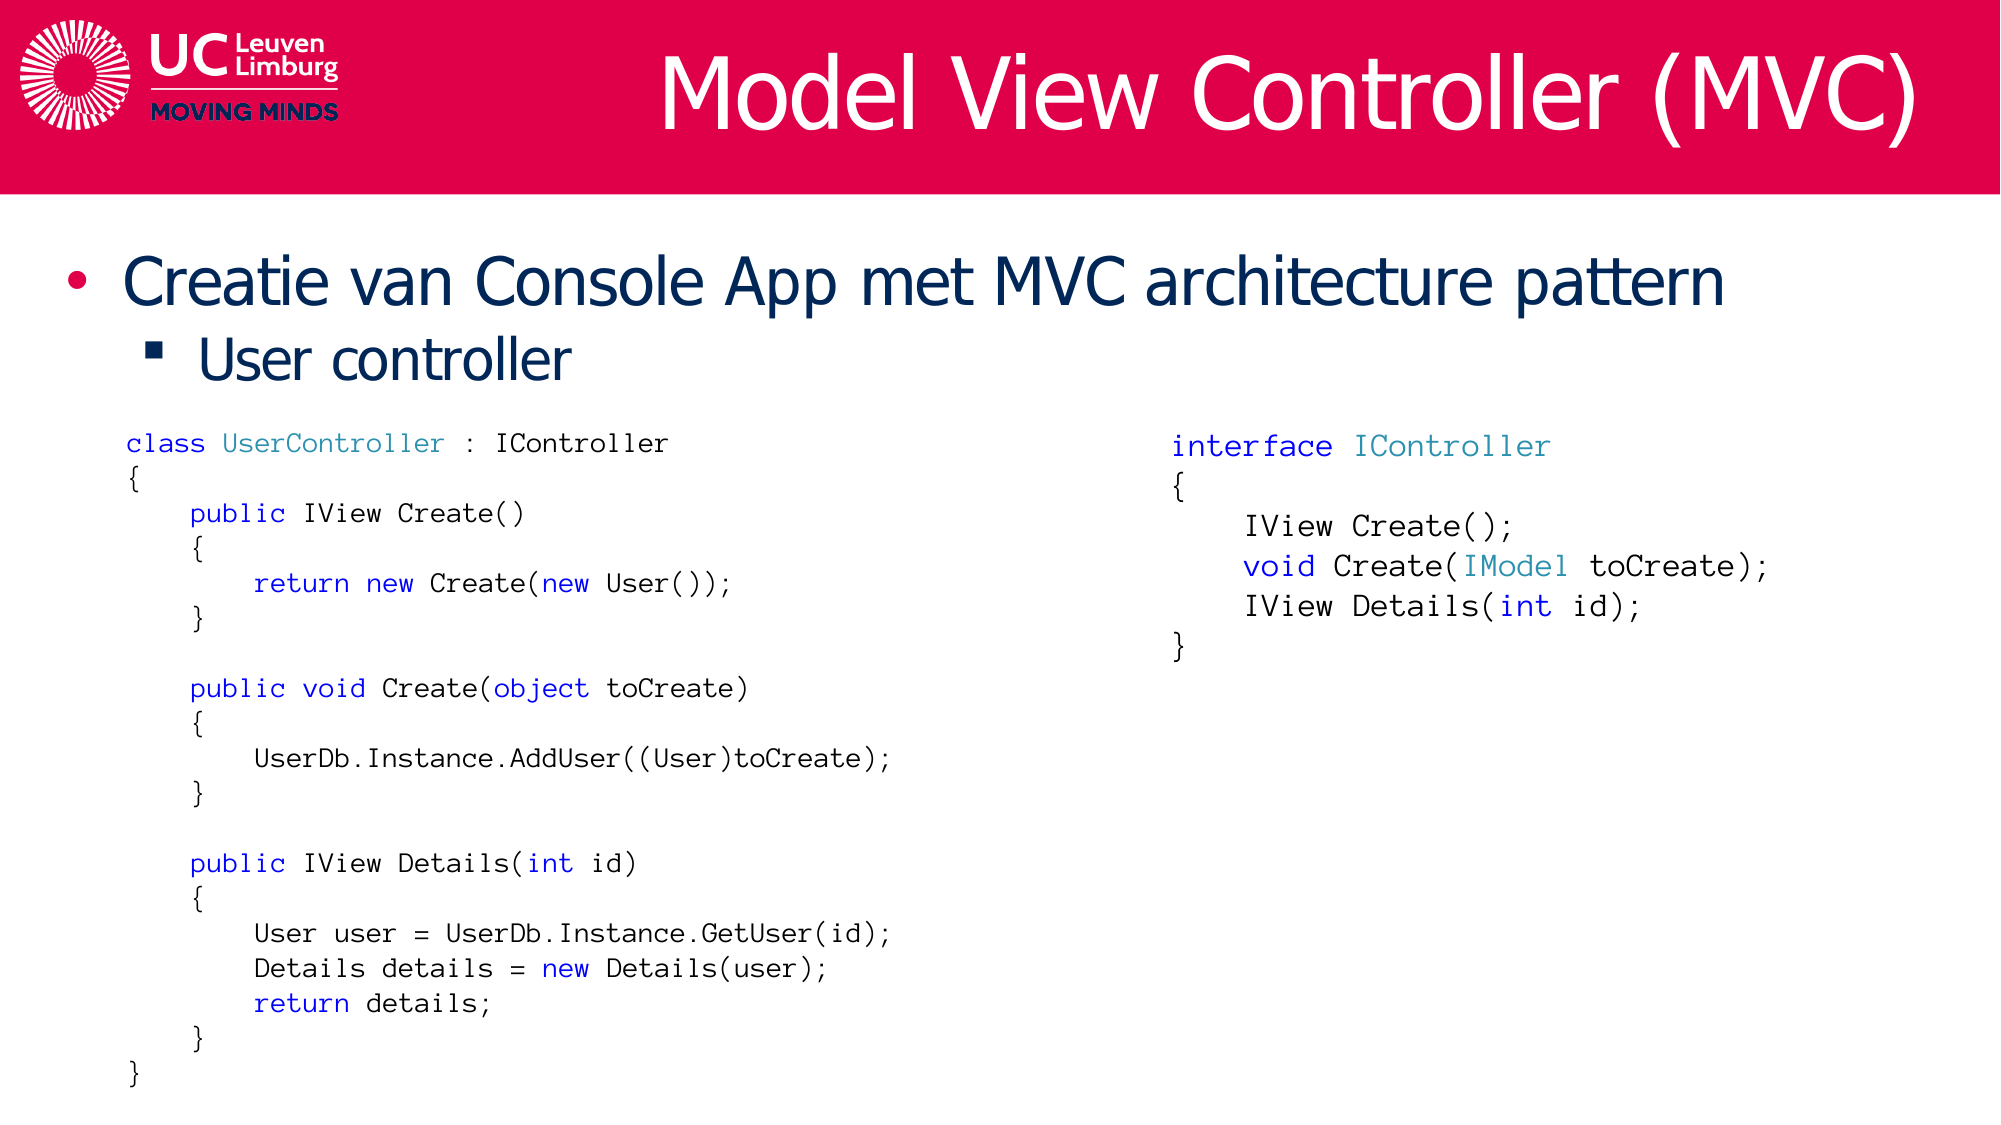

# Model View Controller (MVC)
Creatie van Console App met MVC architecture pattern
User controller

class UserController : IController
{
    public IView Create()
    {
        return new Create(new User());
    }

    public void Create(object toCreate)
    {
        UserDb.Instance.AddUser((User)toCreate);
    }

    public IView Details(int id)
    {
        User user = UserDb.Instance.GetUser(id);
        Details details = new Details(user);
        return details;
    }
}
interface IController
{
    IView Create();
    void Create(IModel toCreate);
    IView Details(int id);
}